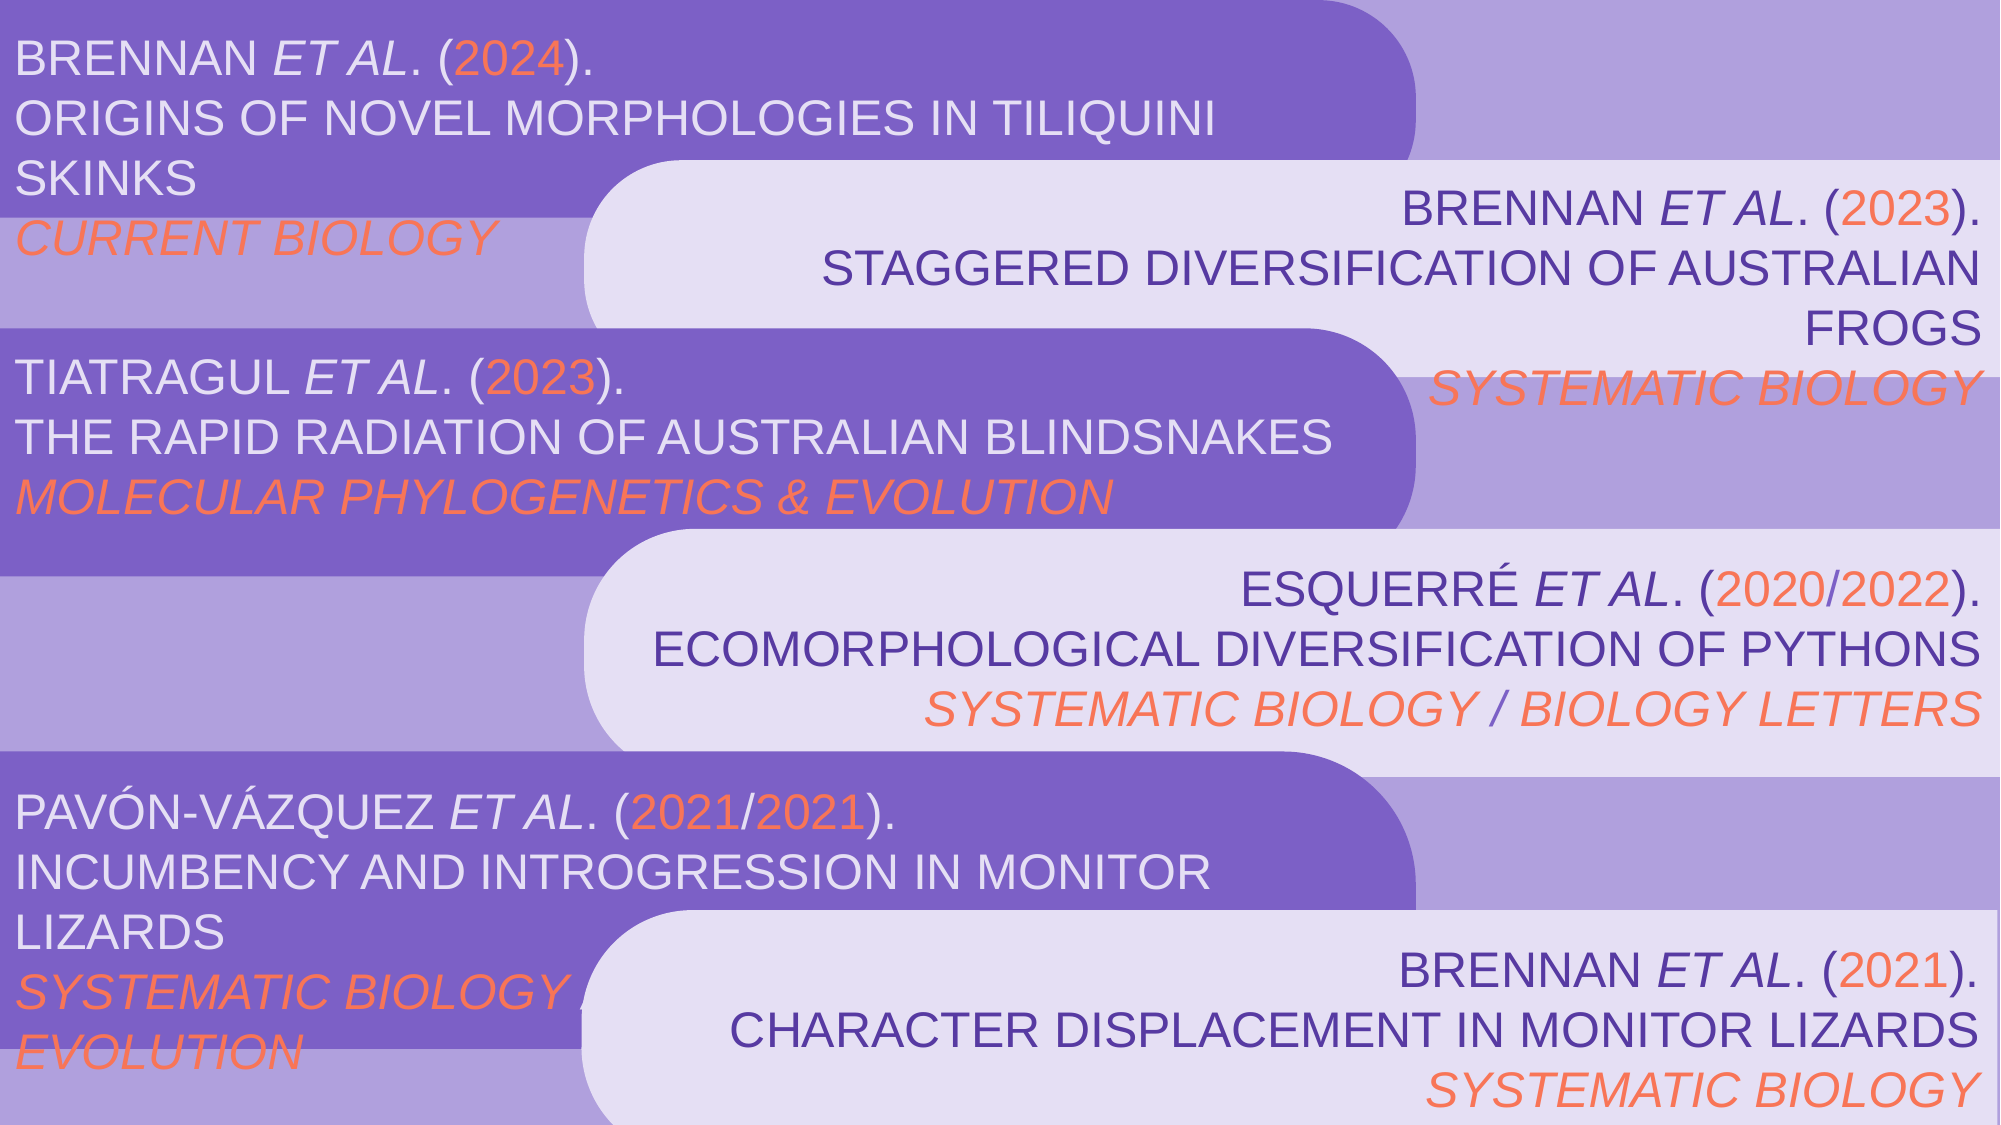

BRENNAN ET AL. (2024).
ORIGINS OF NOVEL MORPHOLOGIES IN TILIQUINI SKINKS
CURRENT BIOLOGY
BRENNAN ET AL. (2023).
STAGGERED DIVERSIFICATION OF AUSTRALIAN FROGS
SYSTEMATIC BIOLOGY

TIATRAGUL ET AL. (2023).
THE RAPID RADIATION OF AUSTRALIAN BLINDSNAKES
MOLECULAR PHYLOGENETICS & EVOLUTION
ESQUERRÉ ET AL. (2020/2022).
ECOMORPHOLOGICAL DIVERSIFICATION OF PYTHONS
SYSTEMATIC BIOLOGY / BIOLOGY LETTERS
PAVÓN-VÁZQUEZ ET AL. (2021/2021).
INCUMBENCY AND INTROGRESSION IN MONITOR LIZARDS
SYSTEMATIC BIOLOGY /
EVOLUTION
BRENNAN ET AL. (2021).
CHARACTER DISPLACEMENT IN MONITOR LIZARDS
SYSTEMATIC BIOLOGY